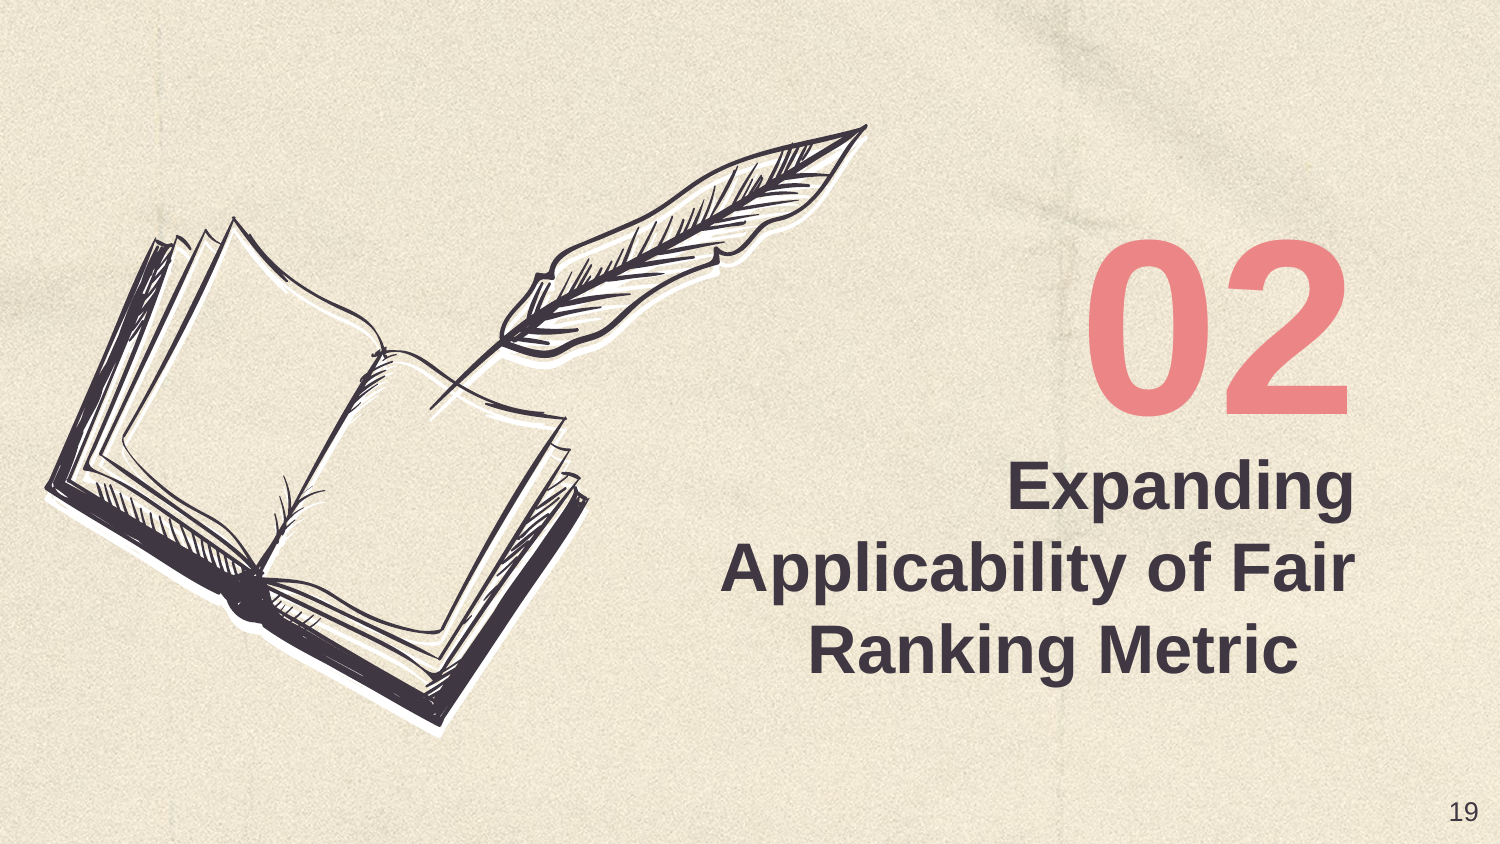

02

# Expanding Applicability of Fair Ranking Metric
19